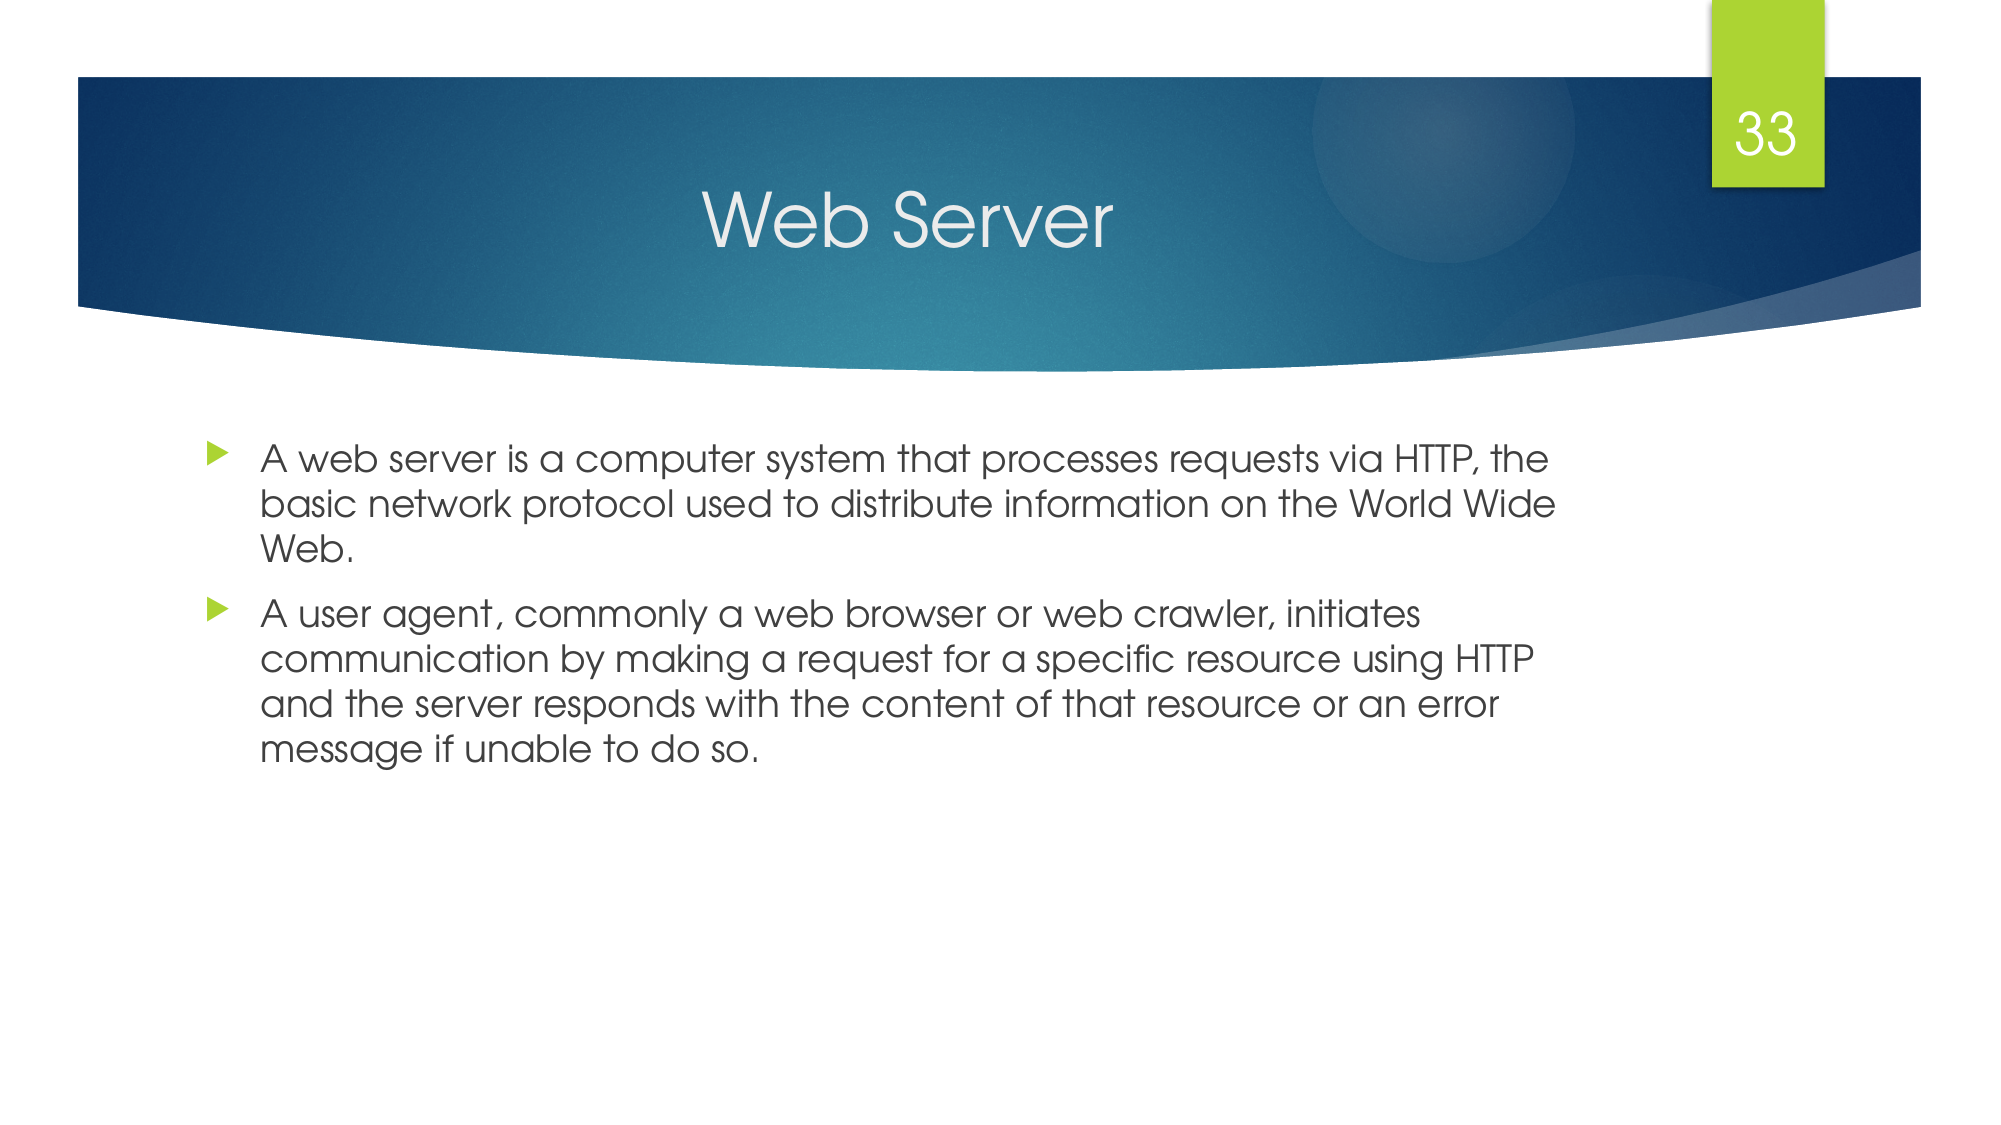

33
# Web Server
A web server is a computer system that processes requests via HTTP, the basic network protocol used to distribute information on the World Wide Web.
A user agent, commonly a web browser or web crawler, initiates communication by making a request for a specific resource using HTTP and the server responds with the content of that resource or an error message if unable to do so.